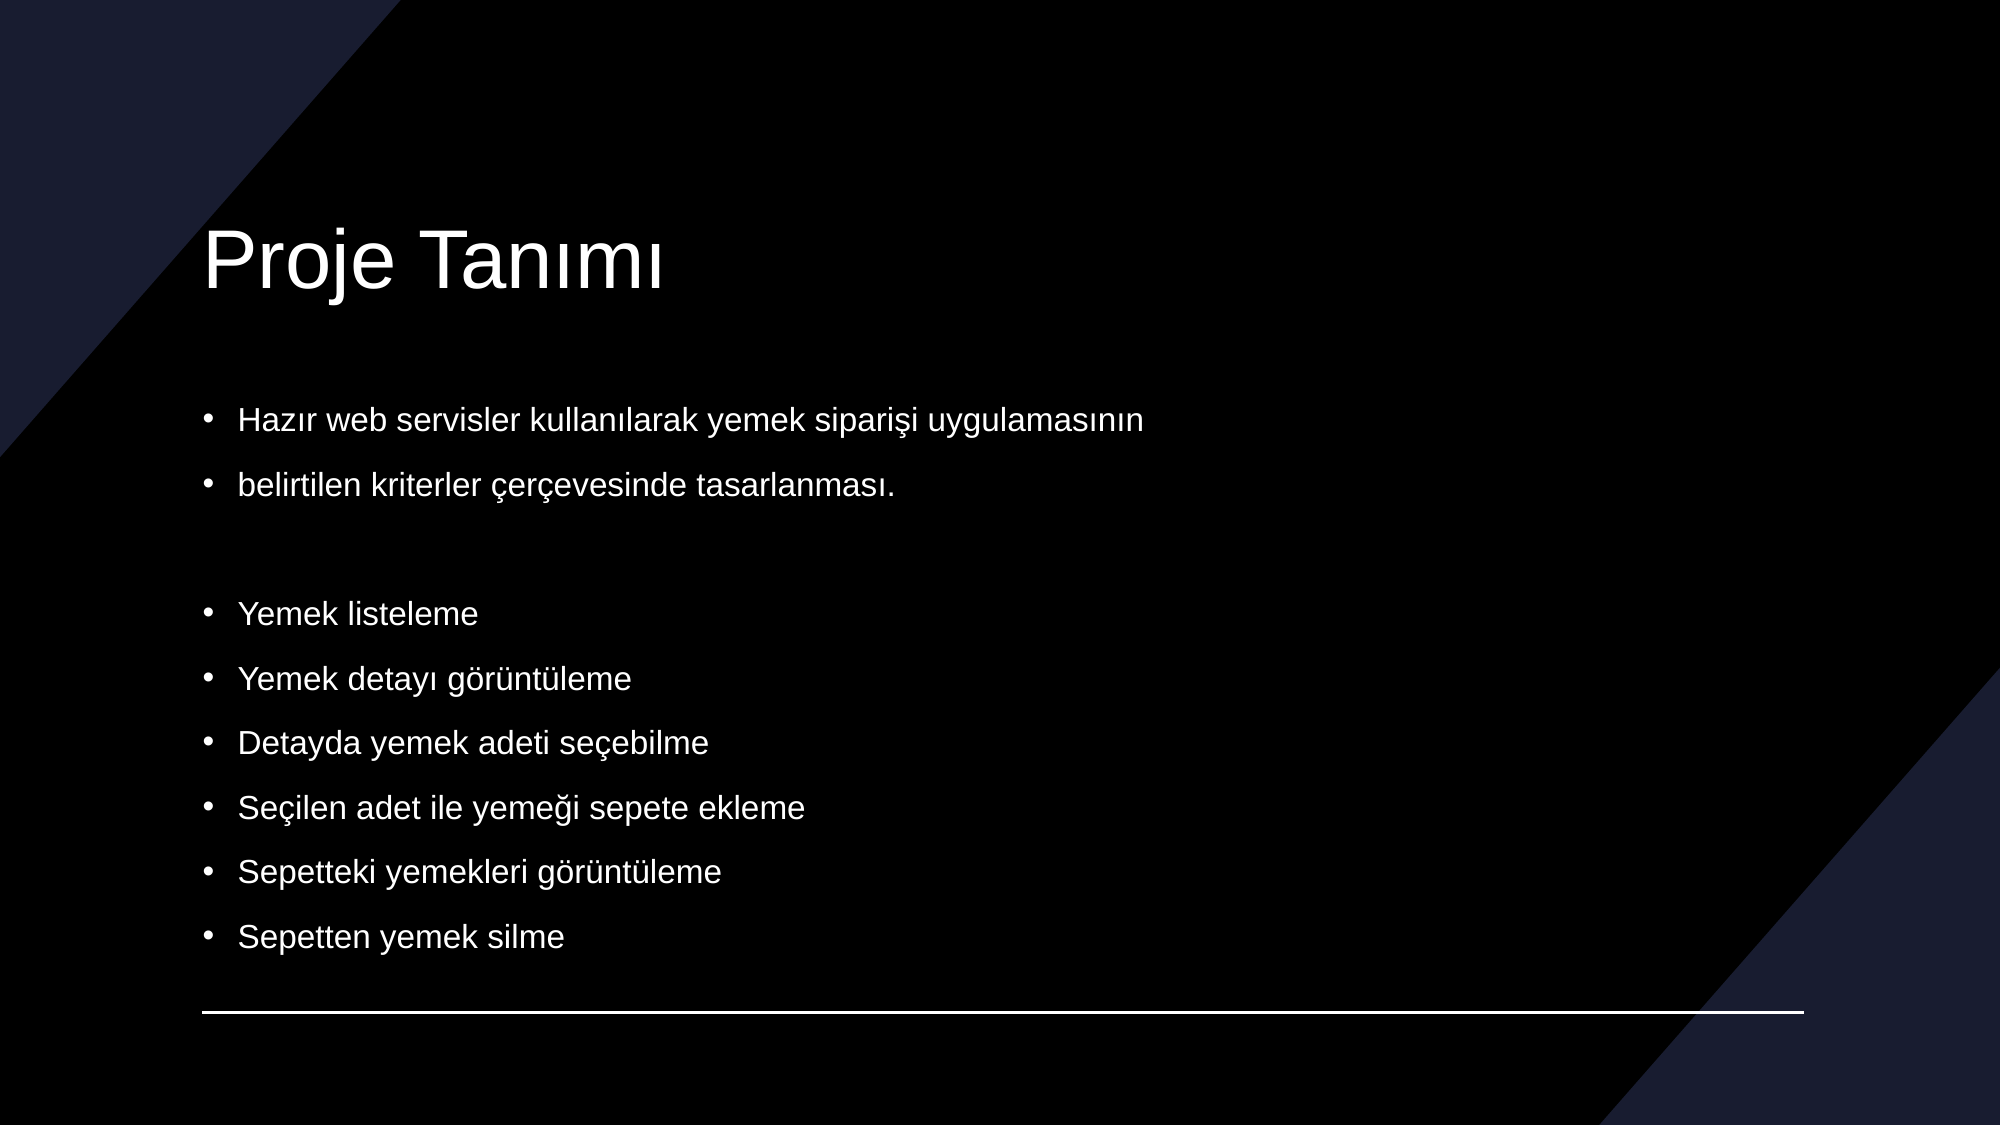

# Proje Tanımı
Hazır web servisler kullanılarak yemek siparişi uygulamasının
belirtilen kriterler çerçevesinde tasarlanması.

Yemek listeleme
Yemek detayı görüntüleme
Detayda yemek adeti seçebilme
Seçilen adet ile yemeği sepete ekleme
Sepetteki yemekleri görüntüleme
Sepetten yemek silme